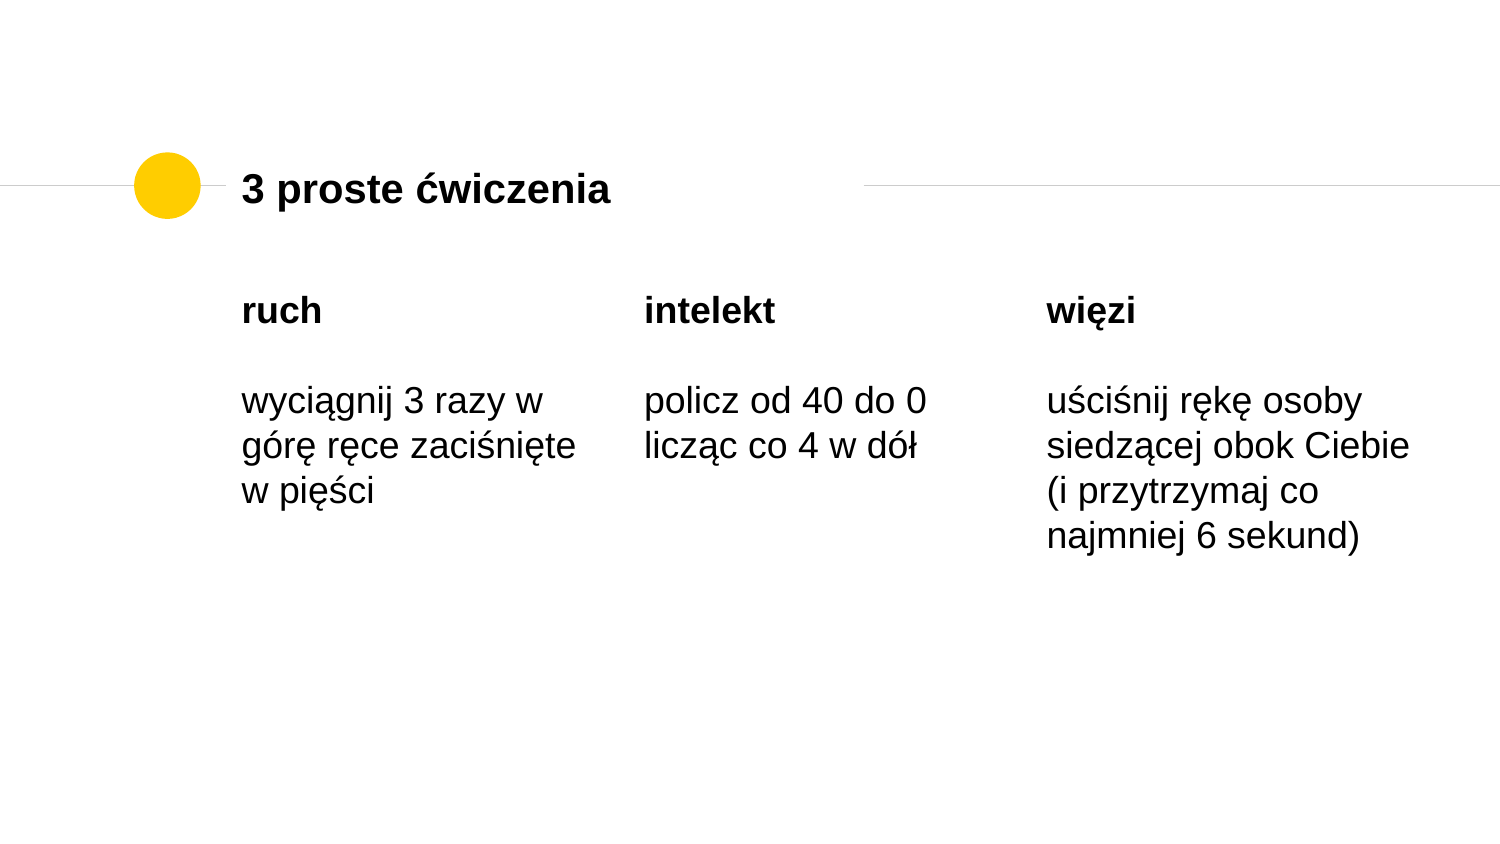

# 3 proste ćwiczenia
ruch

wyciągnij 3 razy w górę ręce zaciśnięte w pięści
intelekt

policz od 40 do 0 licząc co 4 w dół
więzi

uściśnij rękę osoby siedzącej obok Ciebie (i przytrzymaj co najmniej 6 sekund)